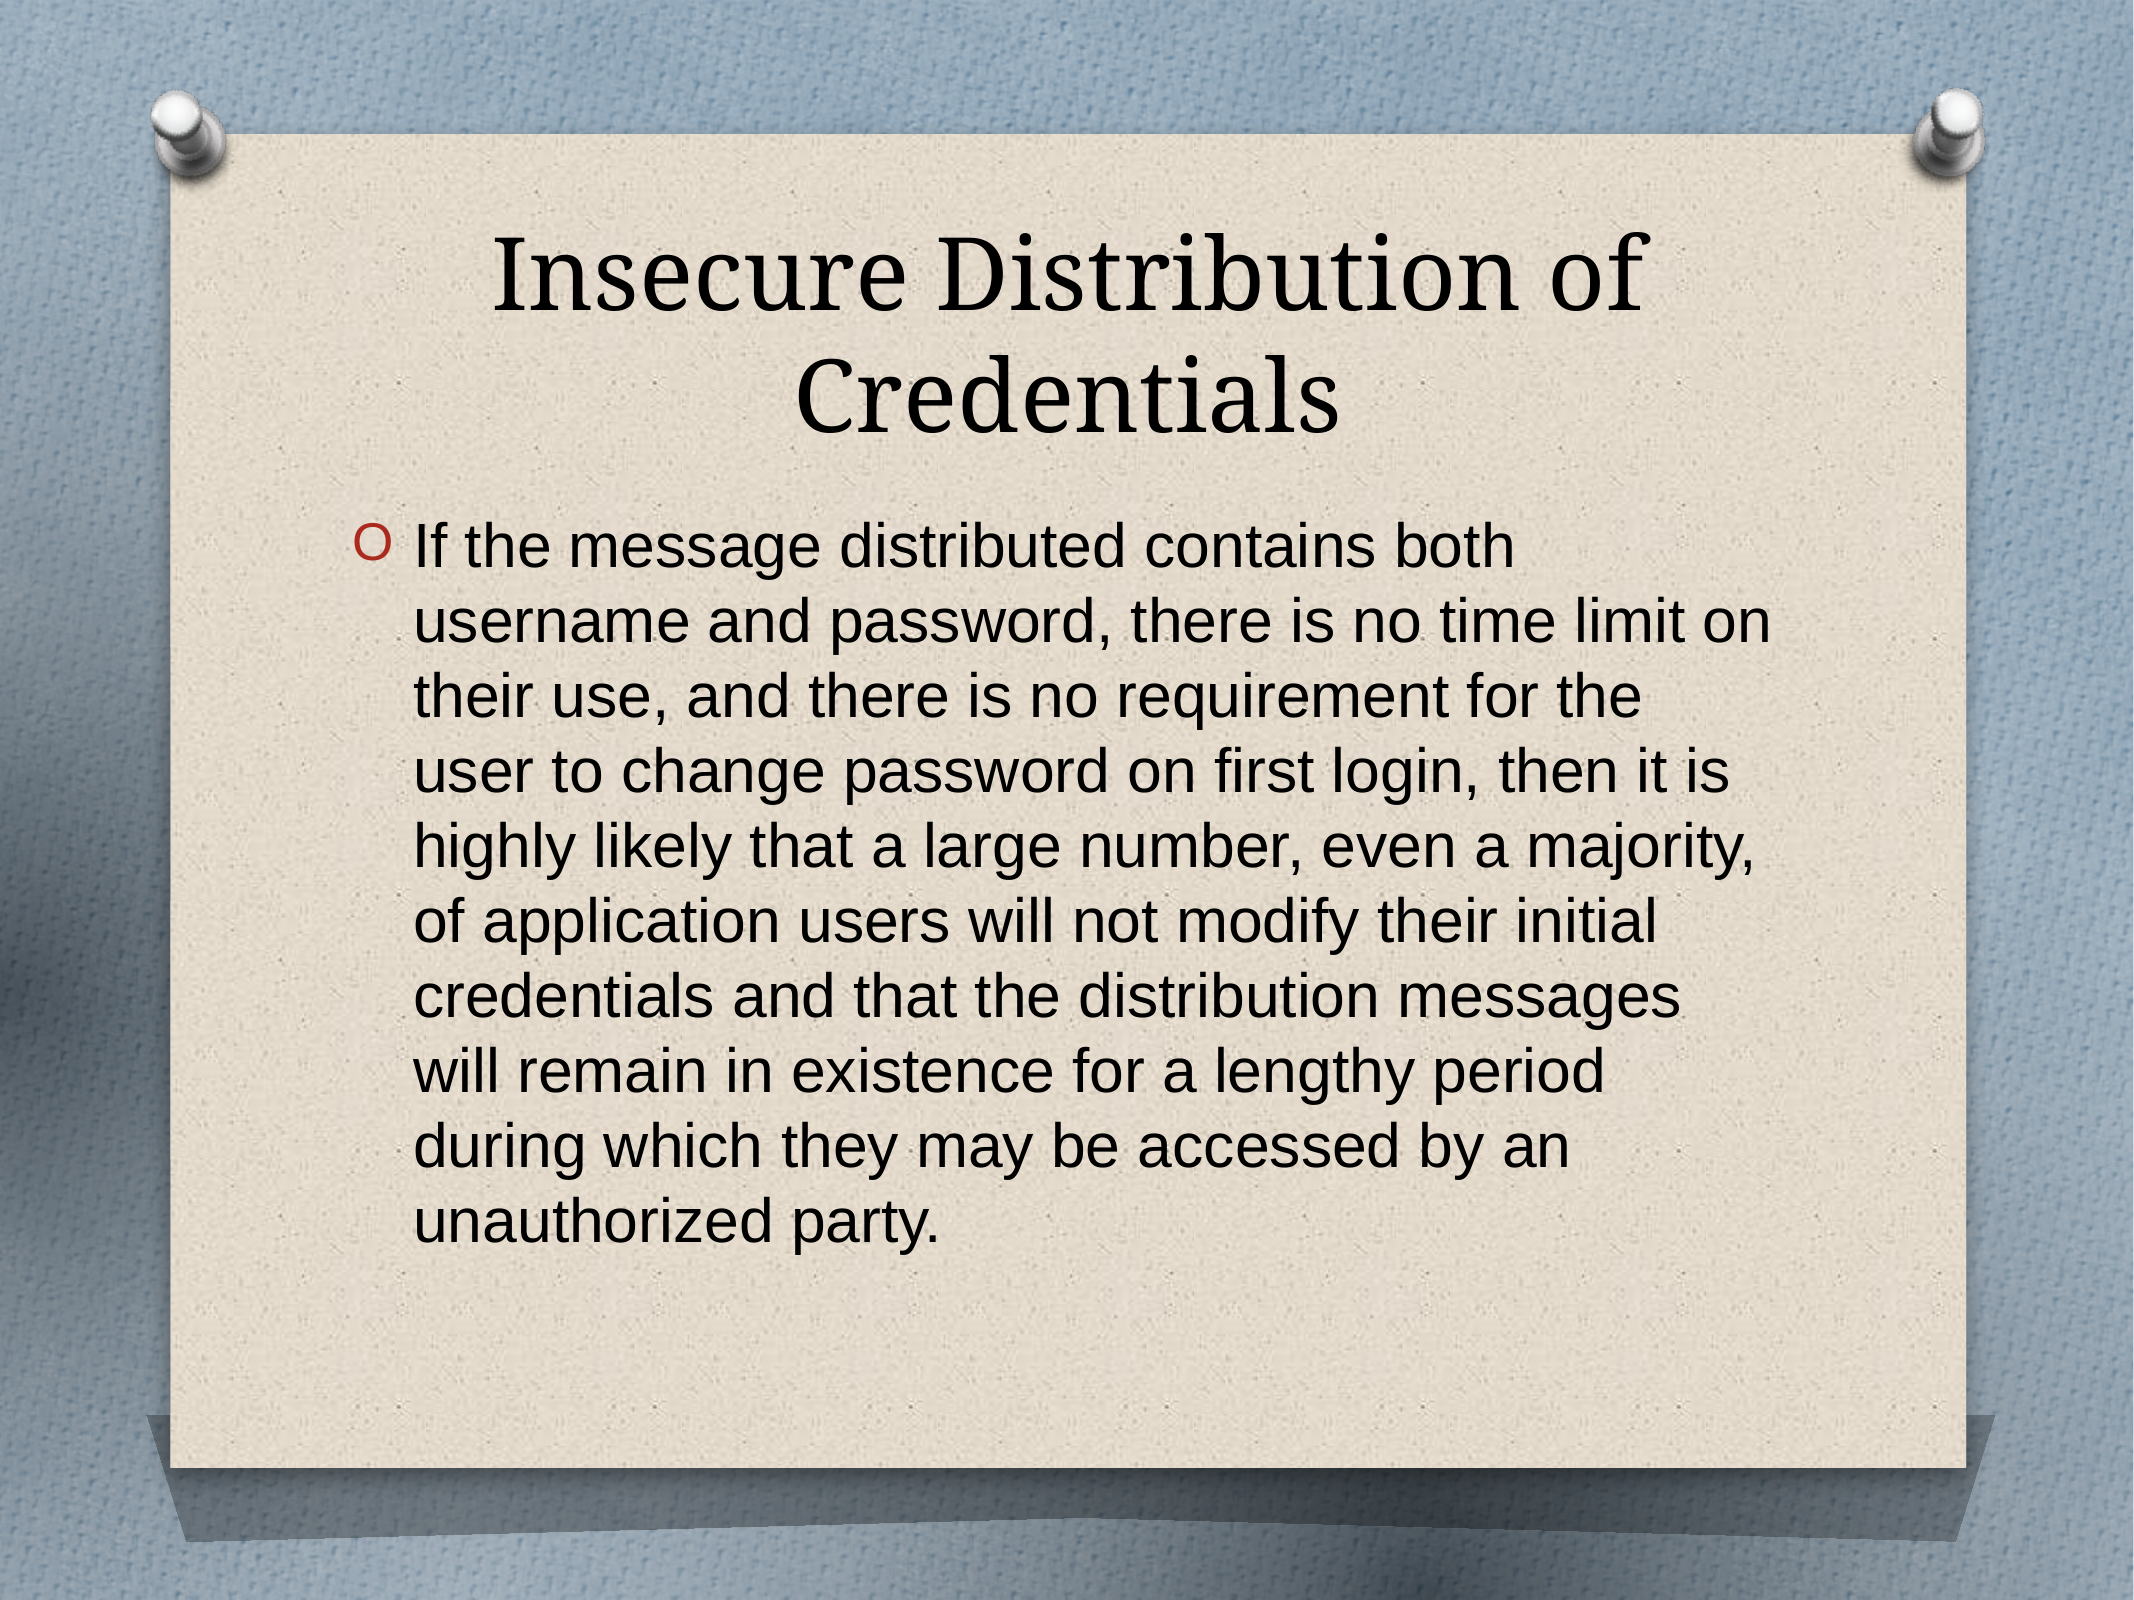

# Insecure Distribution of Credentials
If the message distributed contains both username and password, there is no time limit on their use, and there is no requirement for the user to change password on first login, then it is highly likely that a large number, even a majority, of application users will not modify their initial credentials and that the distribution messages will remain in existence for a lengthy period during which they may be accessed by an unauthorized party.